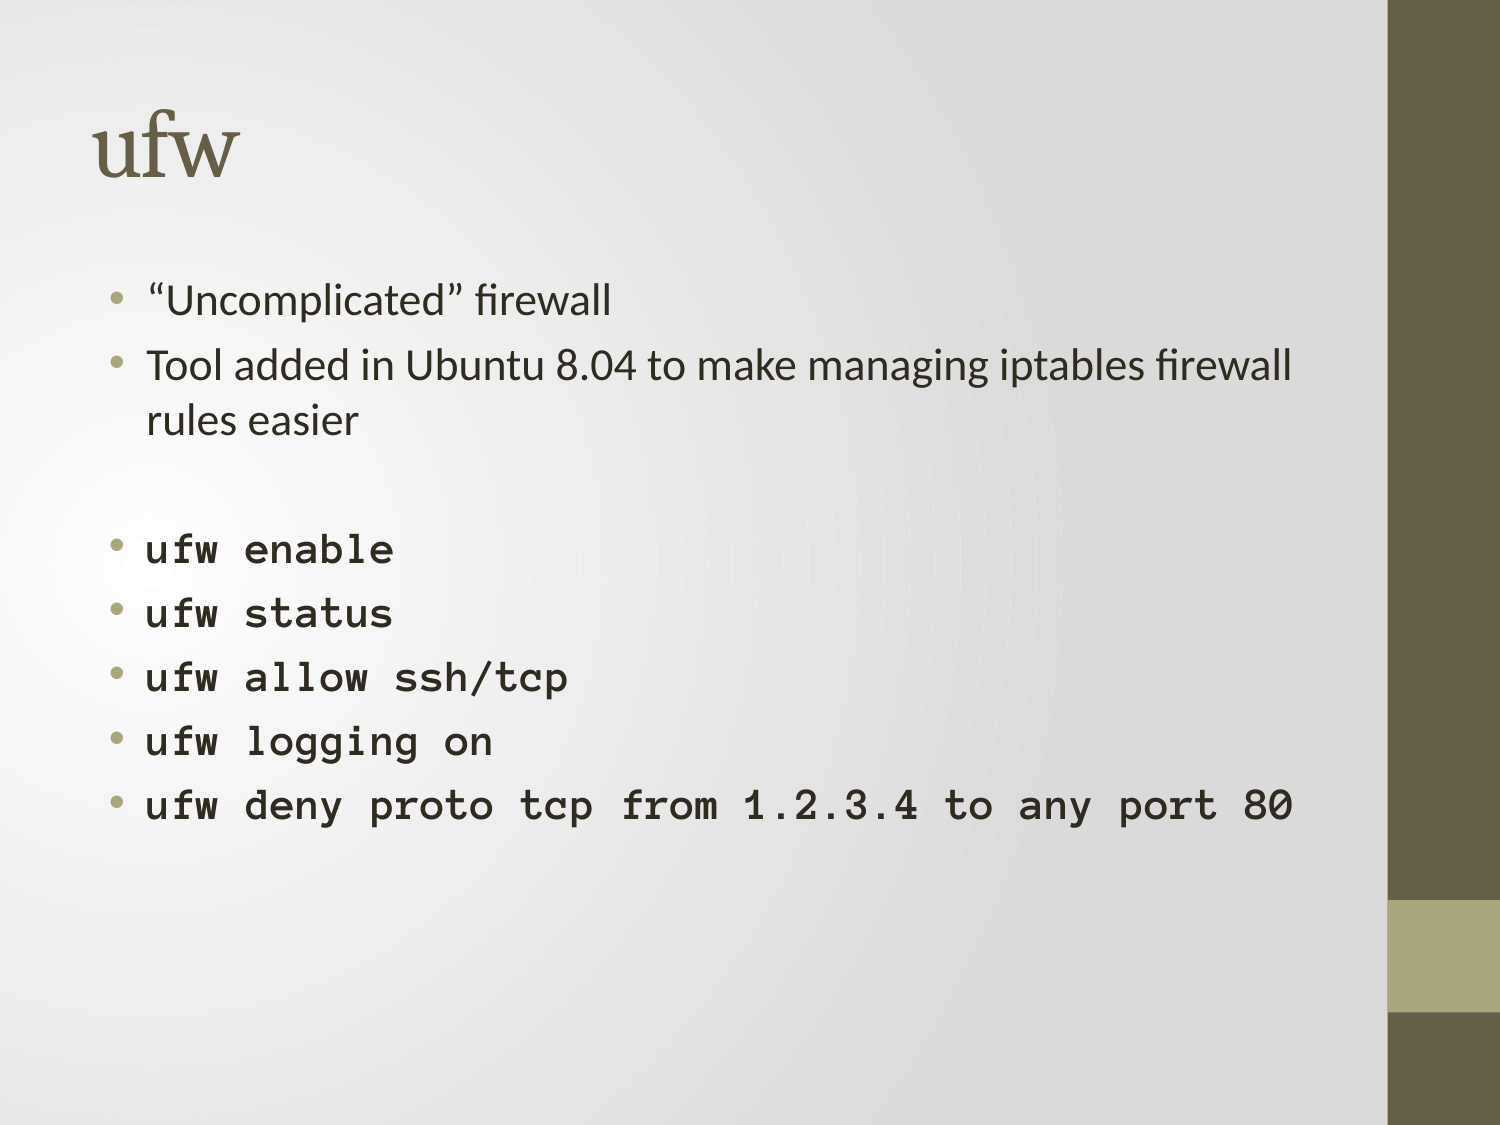

# ufw
“Uncomplicated” firewall
Tool added in Ubuntu 8.04 to make managing iptables firewall rules easier

ufw enable
ufw status
ufw allow ssh/tcp
ufw logging on
ufw deny proto tcp from 1.2.3.4 to any port 80